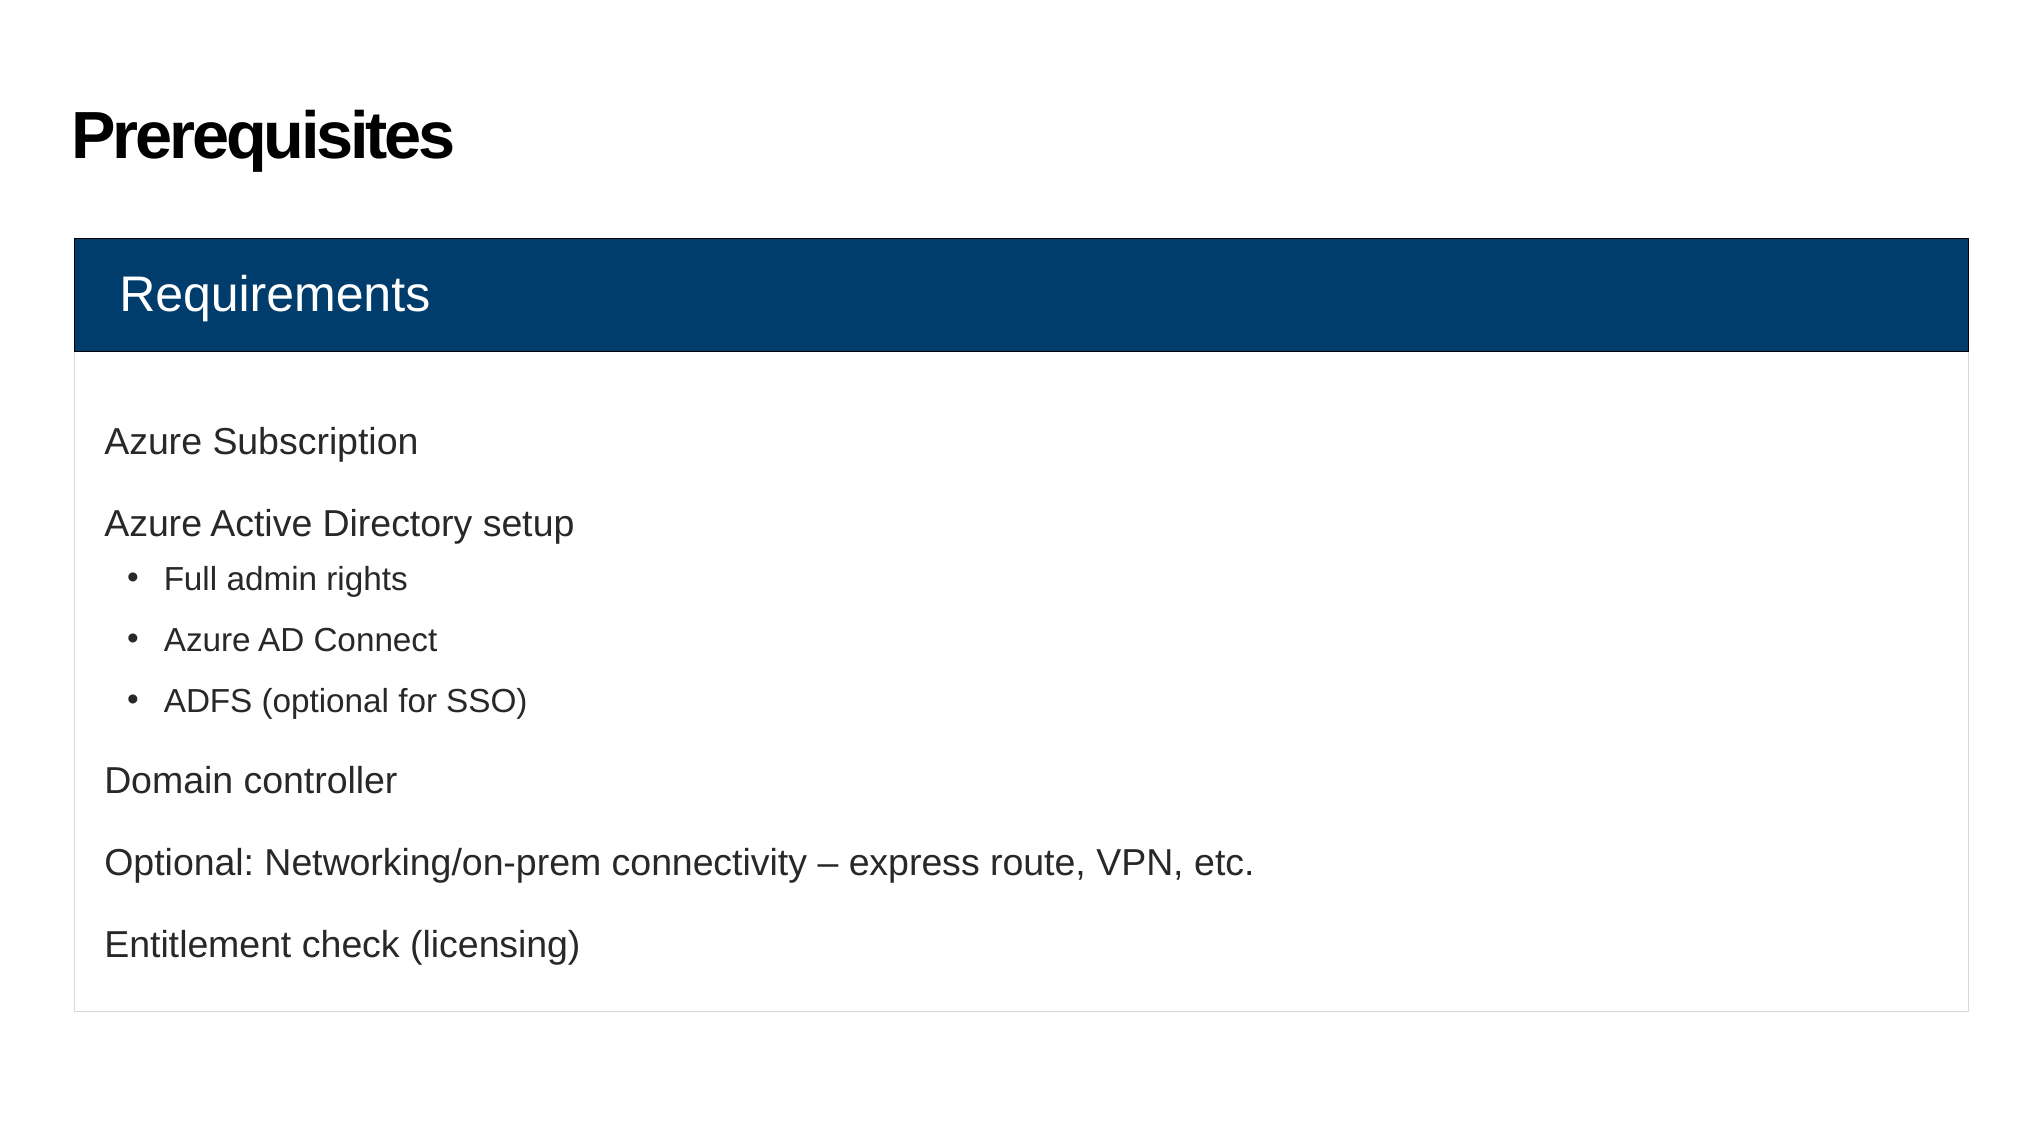

# Prerequisites
Requirements

Azure Subscription
Azure Active Directory setup
Full admin rights
Azure AD Connect
ADFS (optional for SSO)
Domain controller
Optional: Networking/on-prem connectivity – express route, VPN, etc.
Entitlement check (licensing)